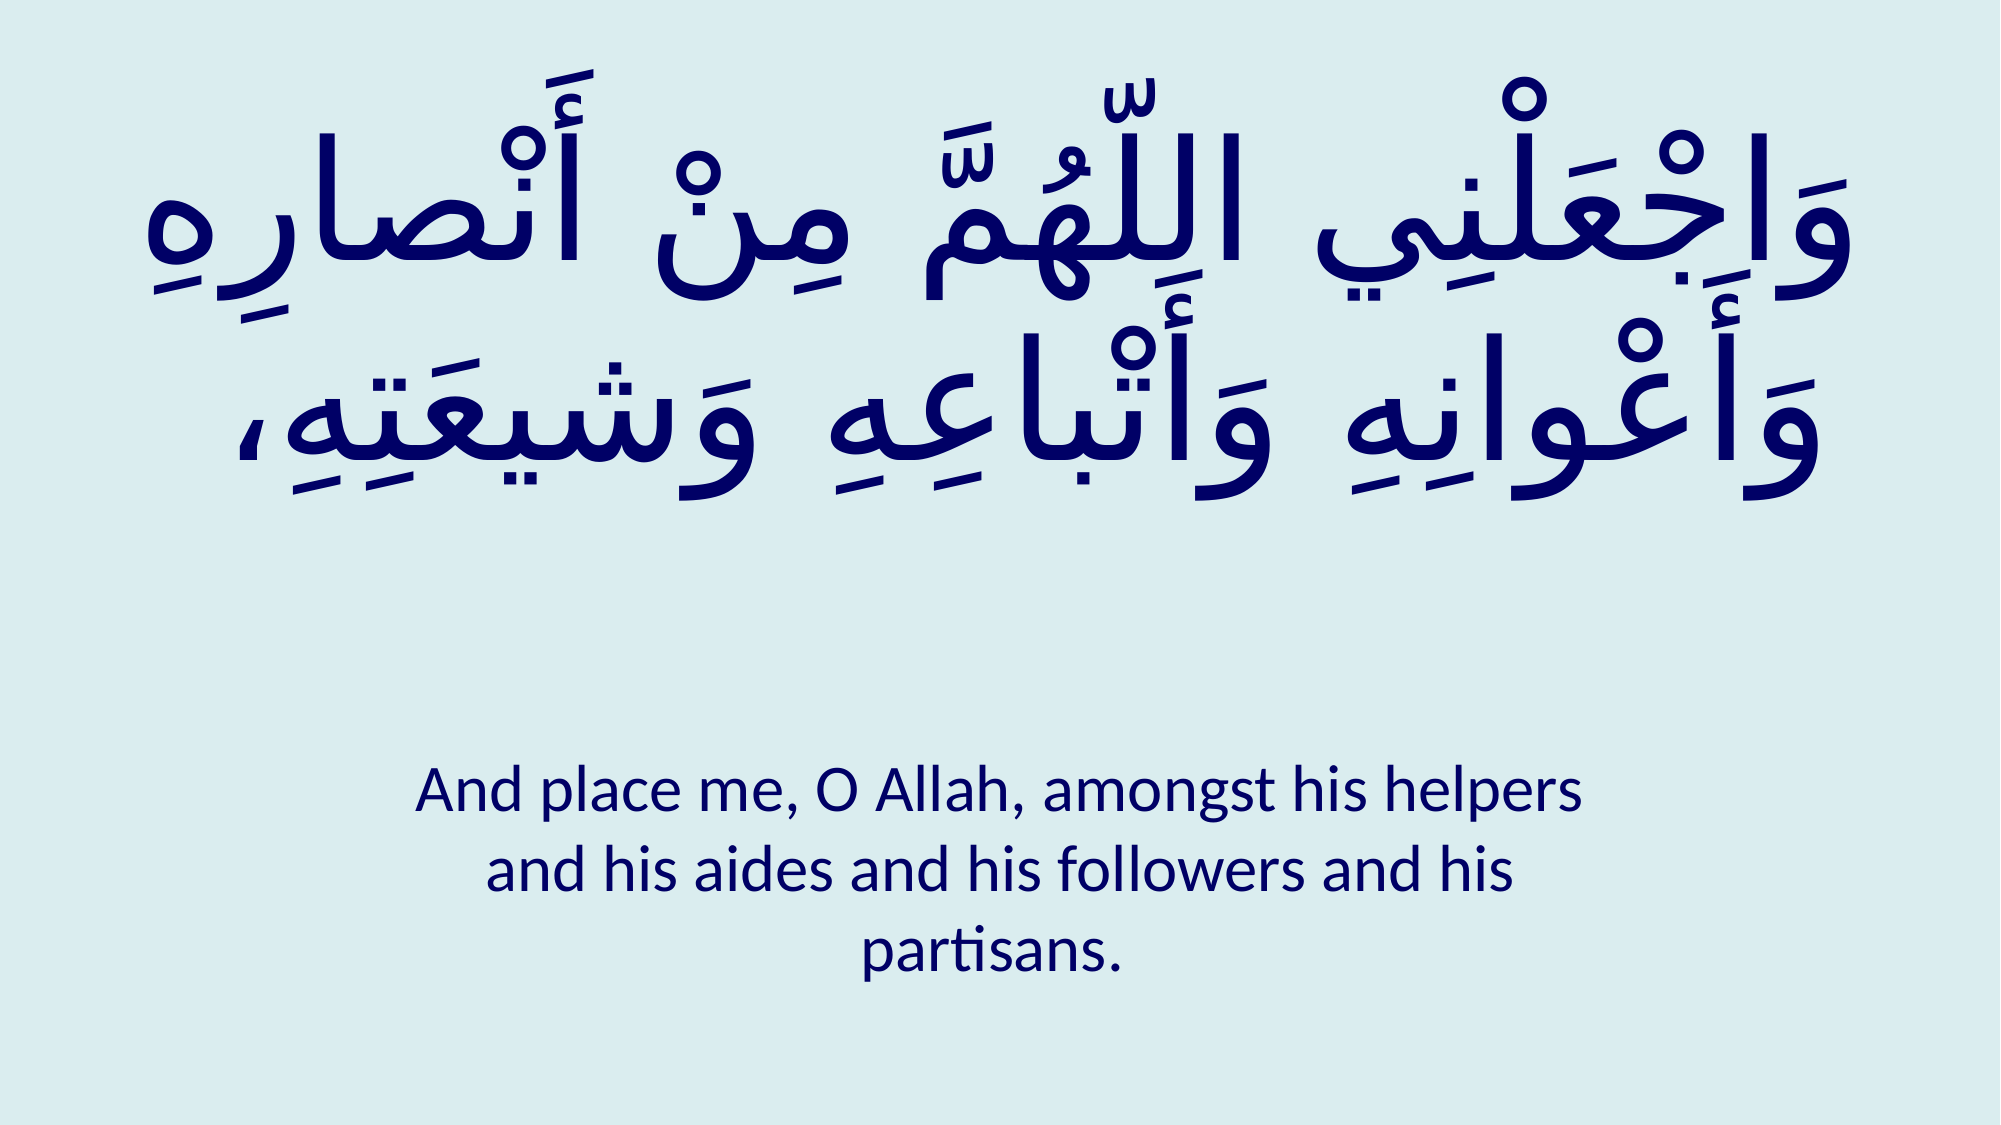

# وَاجْعَلْنِي اللّهُمَّ مِنْ أَنْصارِهِ وَأَعْوانِهِ وَأَتْباعِهِ وَشيعَتِهِ،
And place me, O Allah, amongst his helpers and his aides and his followers and his partisans.